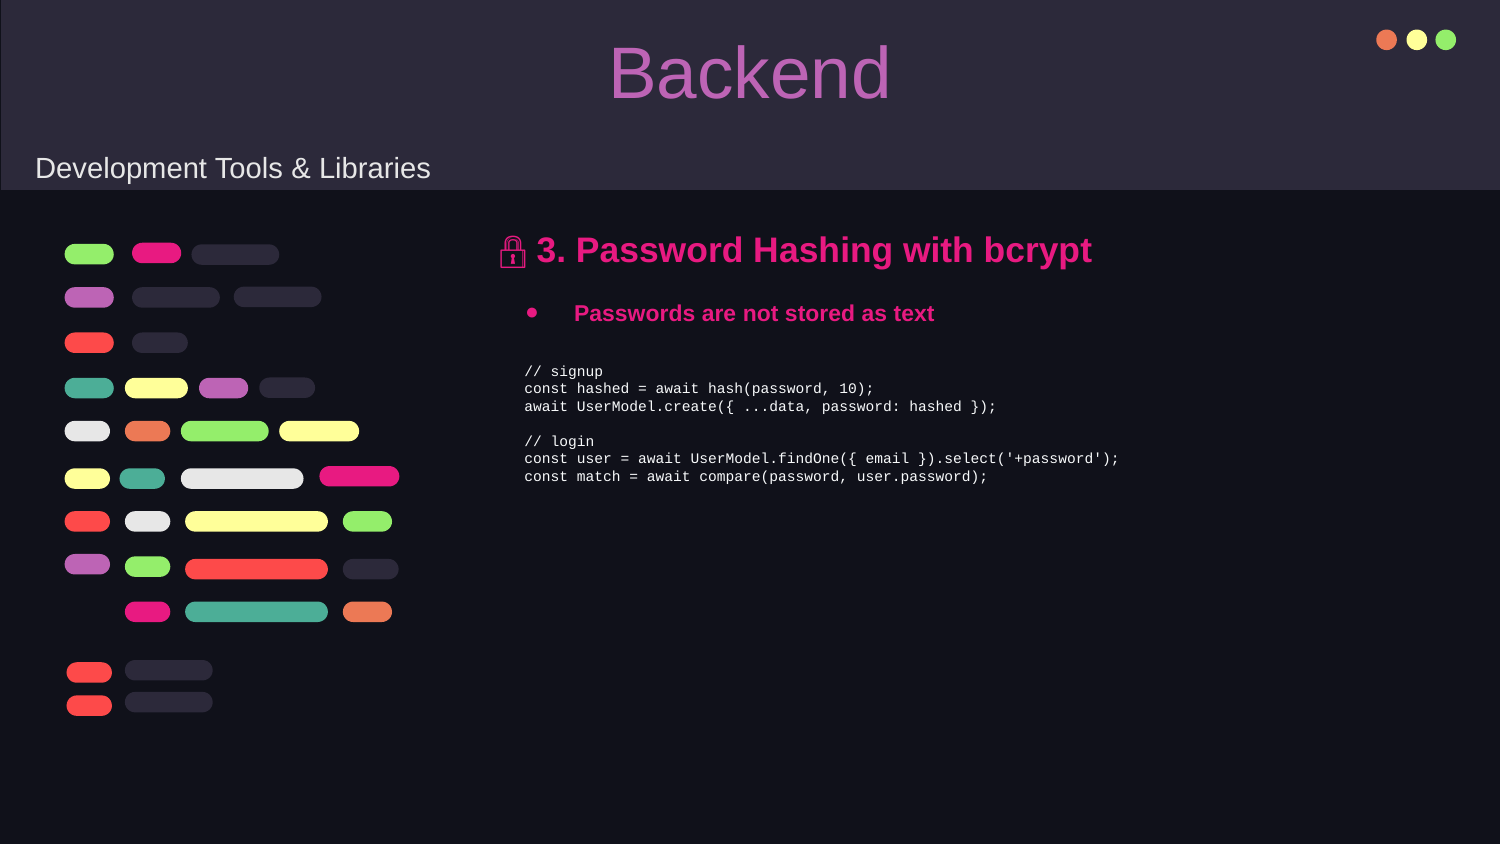

# Backend
Development Tools & Libraries
🔒 3. Password Hashing with bcrypt
Passwords are not stored as text

// signup
const hashed = await hash(password, 10);
await UserModel.create({ ...data, password: hashed });

// login
const user = await UserModel.findOne({ email }).select('+password');
const match = await compare(password, user.password);